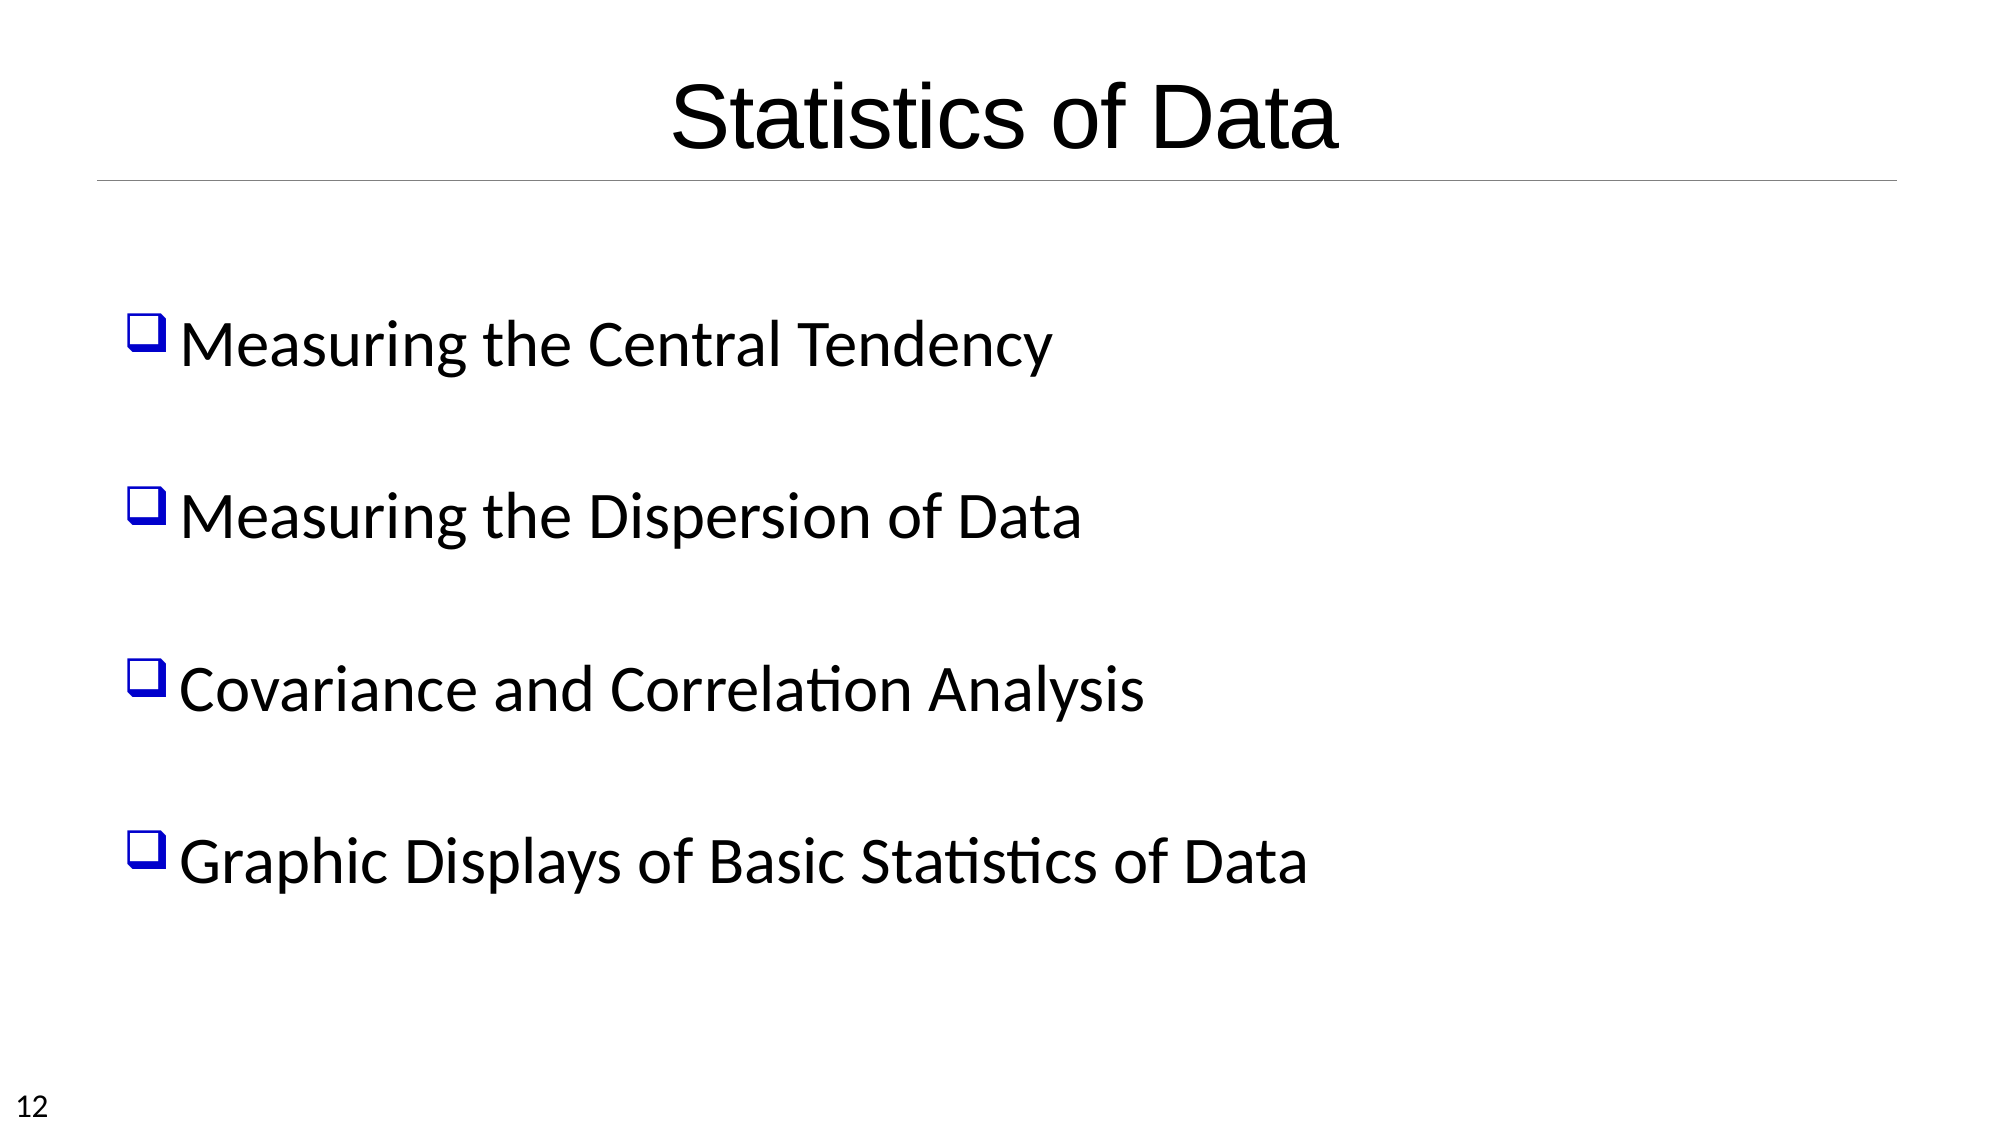

# Statistics of Data
Measuring the Central Tendency
Measuring the Dispersion of Data
Covariance and Correlation Analysis
Graphic Displays of Basic Statistics of Data